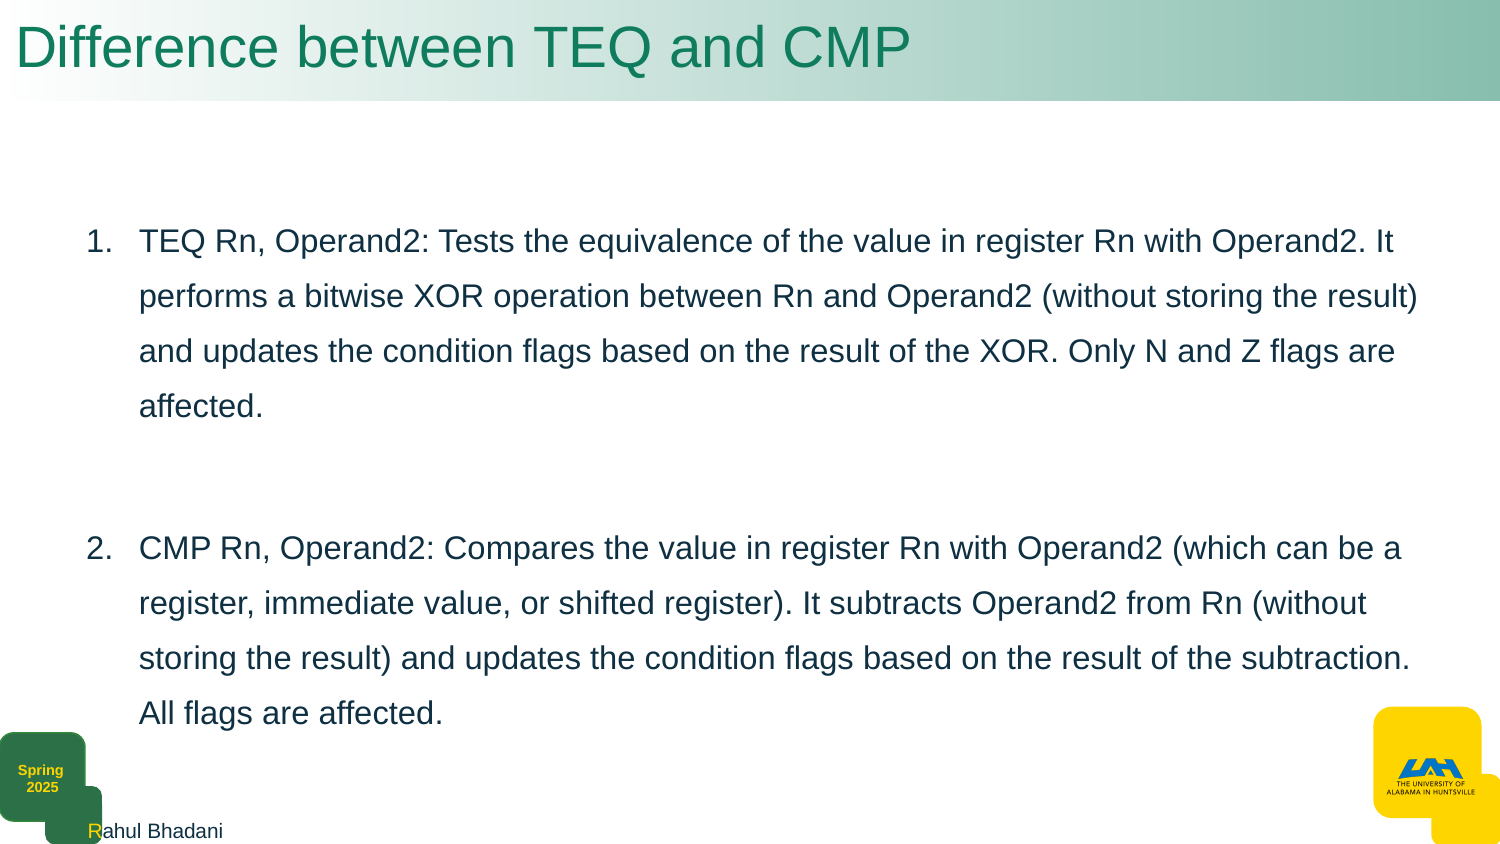

# Difference between TEQ and CMP
TEQ Rn, Operand2: Tests the equivalence of the value in register Rn with Operand2. It performs a bitwise XOR operation between Rn and Operand2 (without storing the result) and updates the condition flags based on the result of the XOR. Only N and Z flags are affected.

CMP Rn, Operand2: Compares the value in register Rn with Operand2 (which can be a register, immediate value, or shifted register). It subtracts Operand2 from Rn (without storing the result) and updates the condition flags based on the result of the subtraction. All flags are affected.